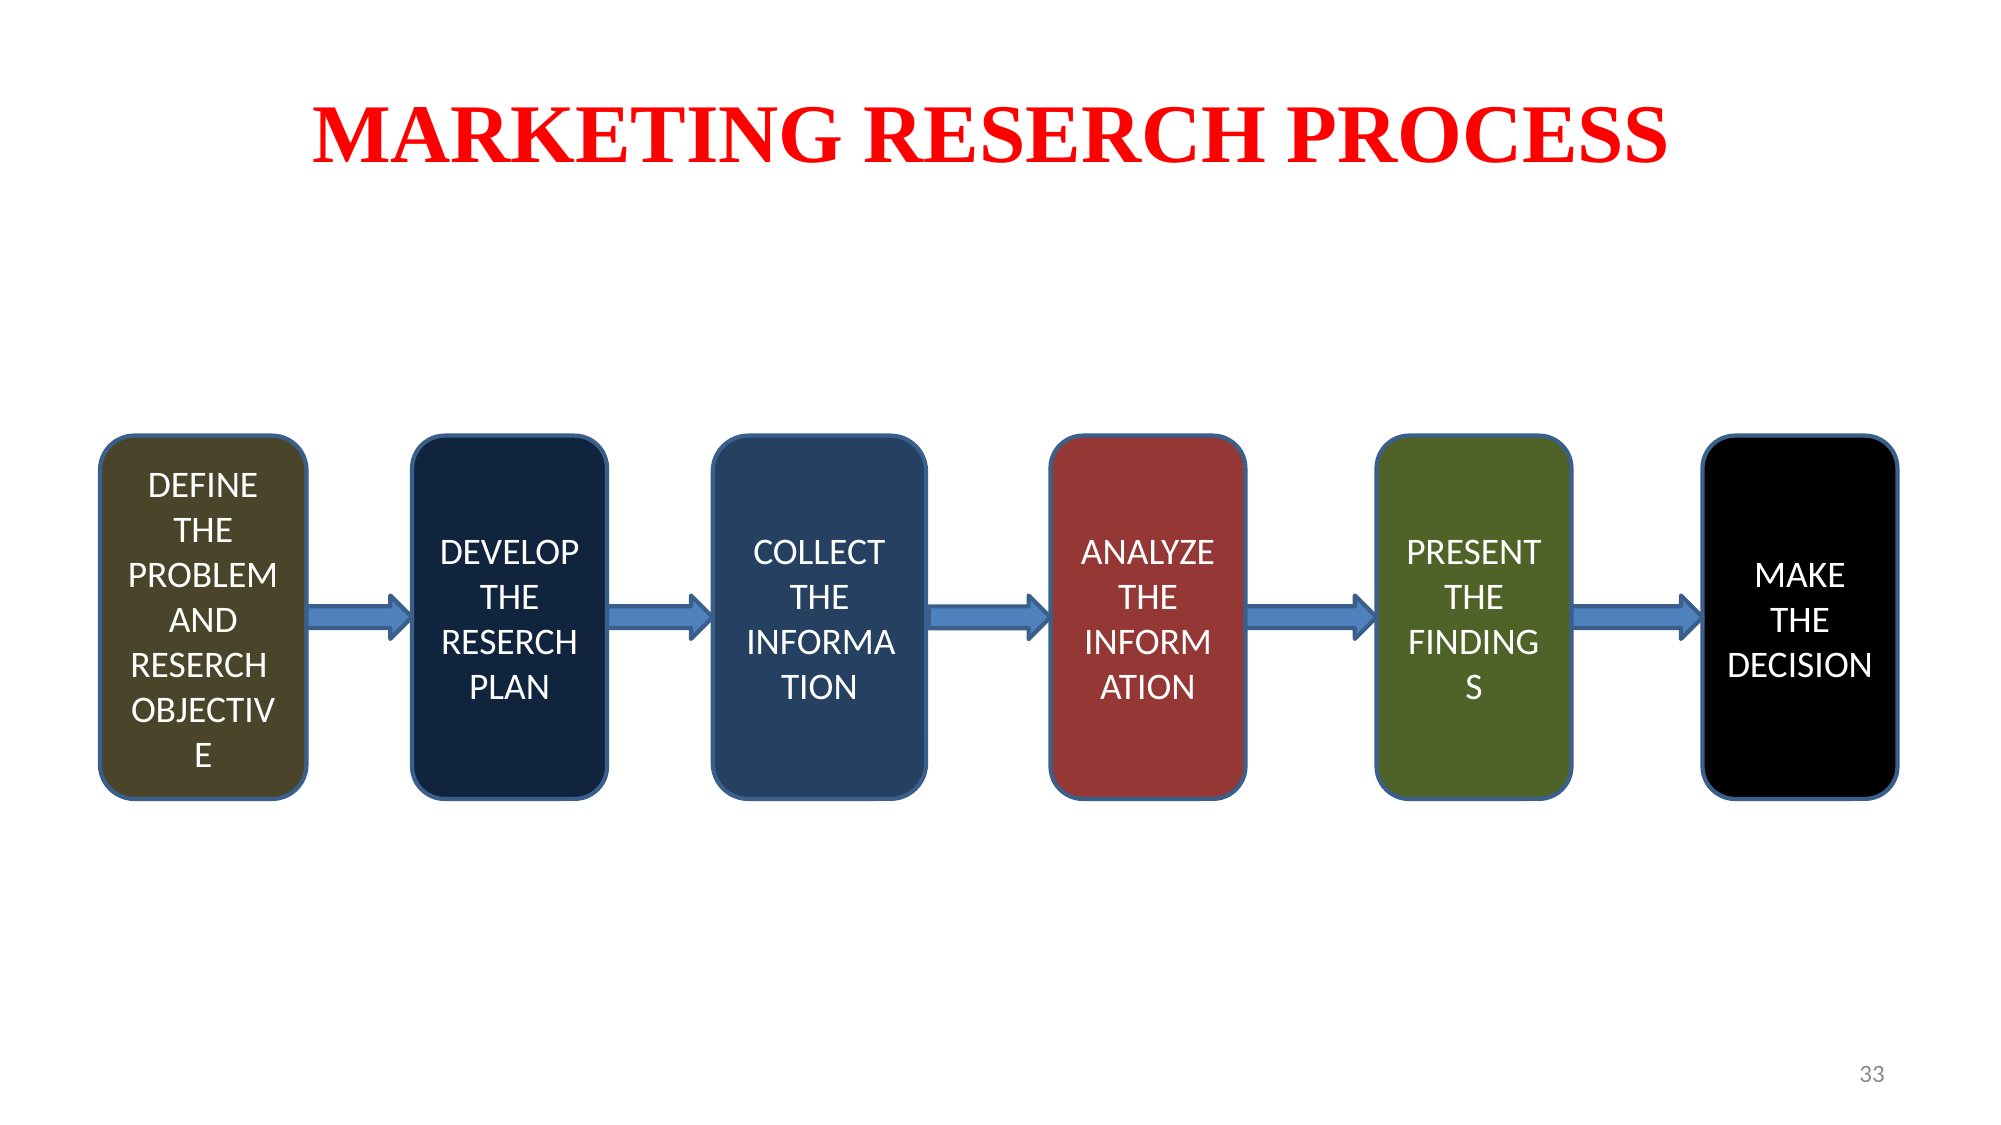

# MARKETING RESERCH PROCESS
DEFINE THE PROBLEM AND RESERCH
OBJECTIVE
DEVELOP
THE
RESERCH
PLAN
COLLECT
THE
INFORMATION
ANALYZE
THE
INFORMATION
PRESENT
THE
FINDINGS
MAKE
THE
DECISION

33